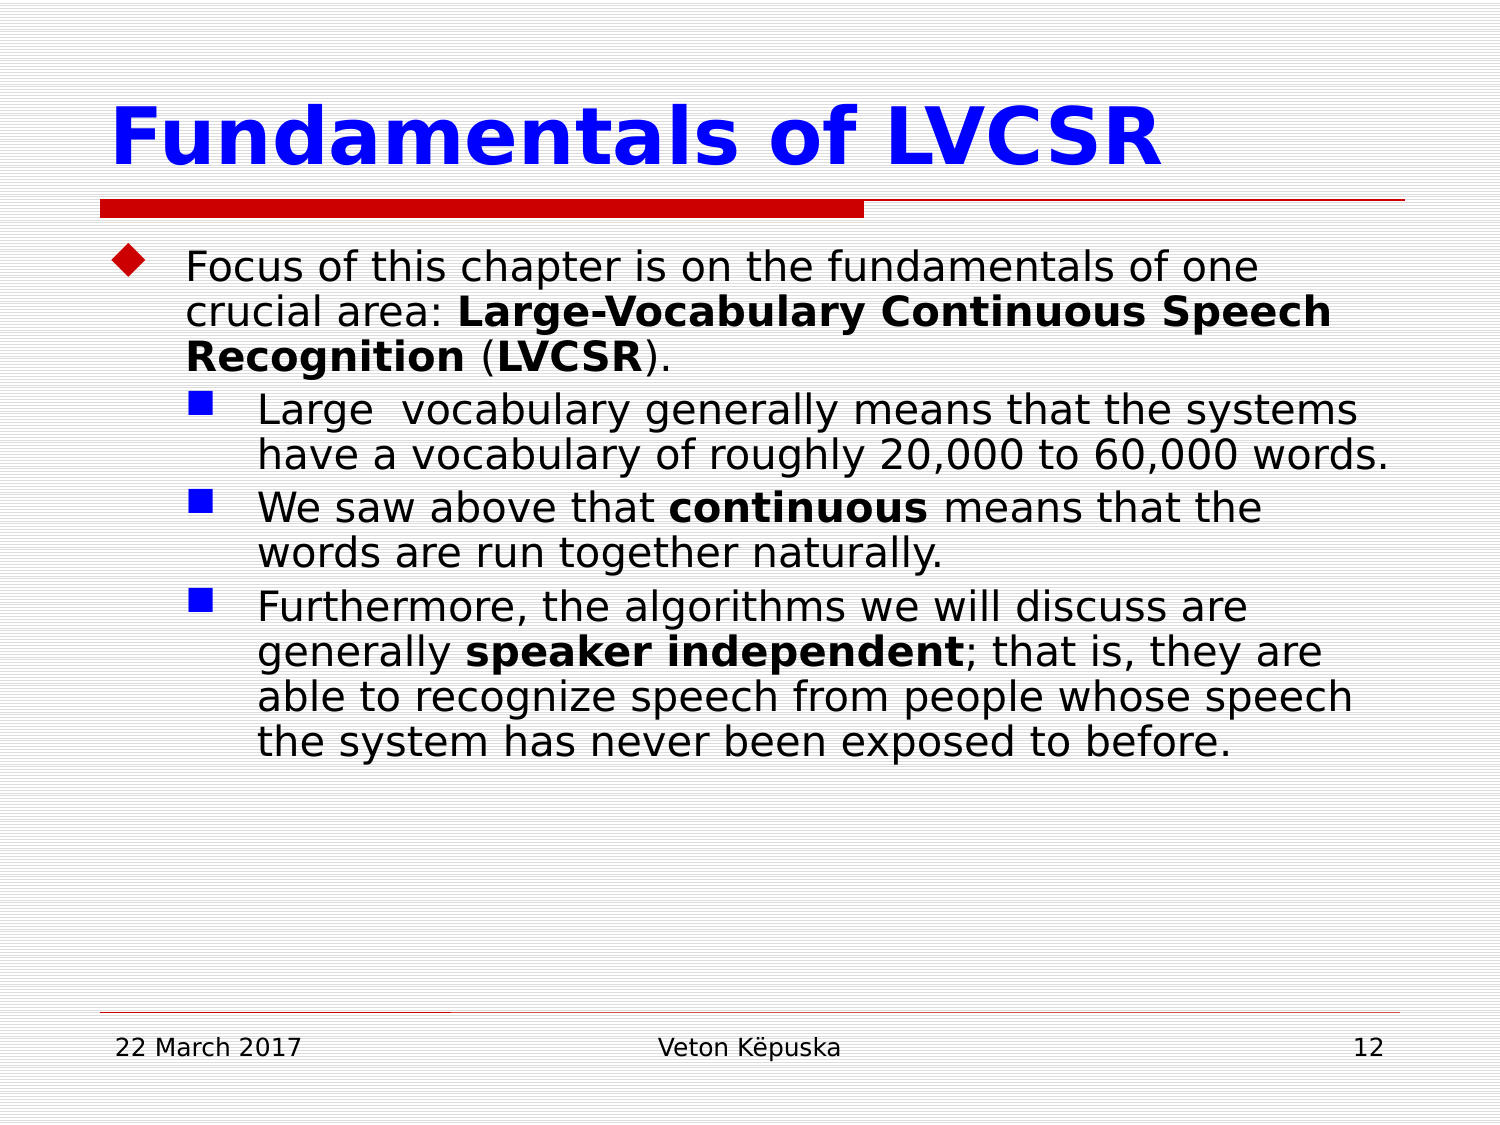

# Fundamentals of LVCSR
Focus of this chapter is on the fundamentals of one crucial area: Large-Vocabulary Continuous Speech Recognition (LVCSR).
Large  vocabulary generally means that the systems have a vocabulary of roughly 20,000 to 60,000 words.
We saw above that continuous means that the words are run together naturally.
Furthermore, the algorithms we will discuss are generally speaker independent; that is, they are able to recognize speech from people whose speech the system has never been exposed to before.
22 March 2017
Veton Këpuska
12